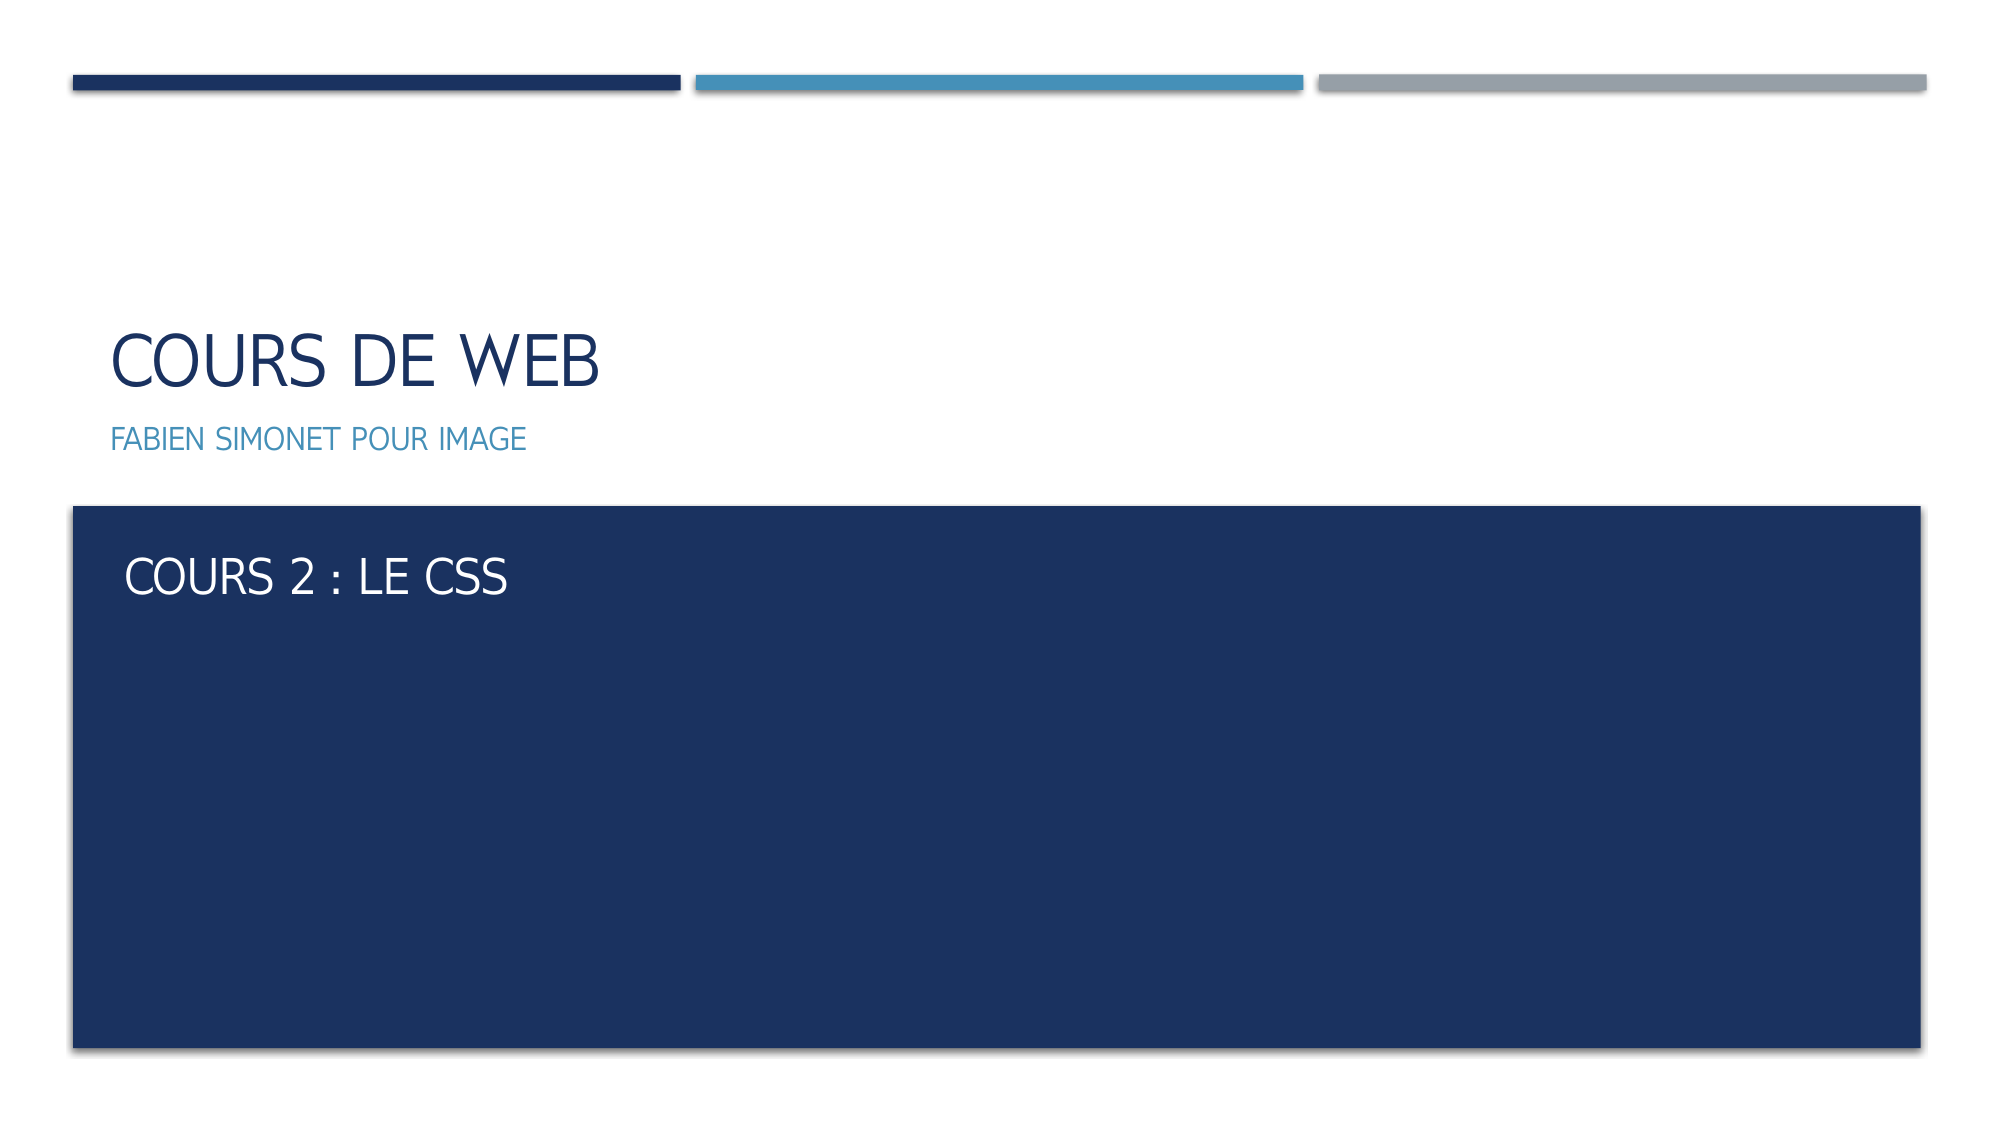

# COURS DE WEB
FABIEN SIMONET POUR IMAGE
COURS 2 : LE CSS